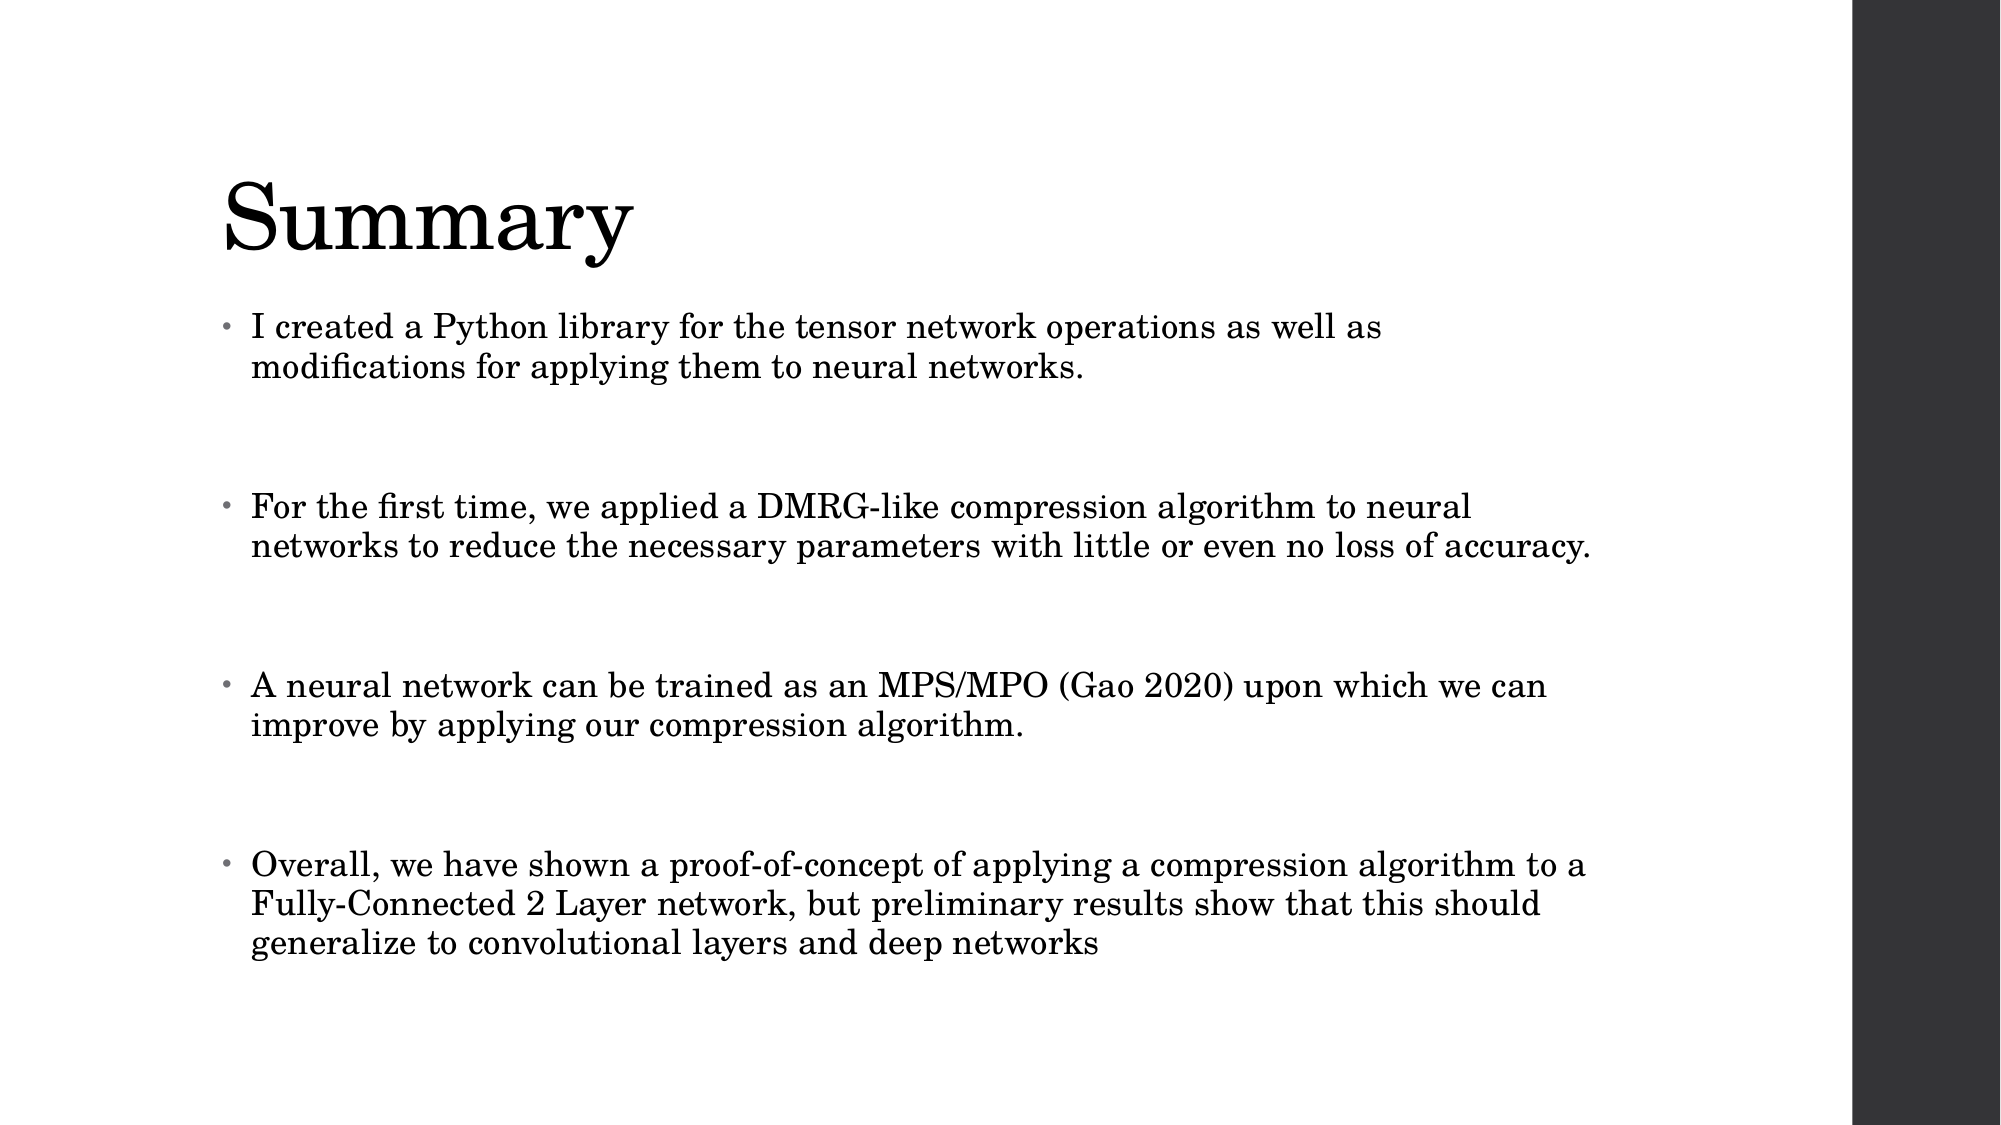

# Summary
I created a Python library for the tensor network operations as well as modifications for applying them to neural networks.

For the first time, we applied a DMRG-like compression algorithm to neural networks to reduce the necessary parameters with little or even no loss of accuracy.

A neural network can be trained as an MPS/MPO (Gao 2020) upon which we can improve by applying our compression algorithm.

Overall, we have shown a proof-of-concept of applying a compression algorithm to a Fully-Connected 2 Layer network, but preliminary results show that this should generalize to convolutional layers and deep networks